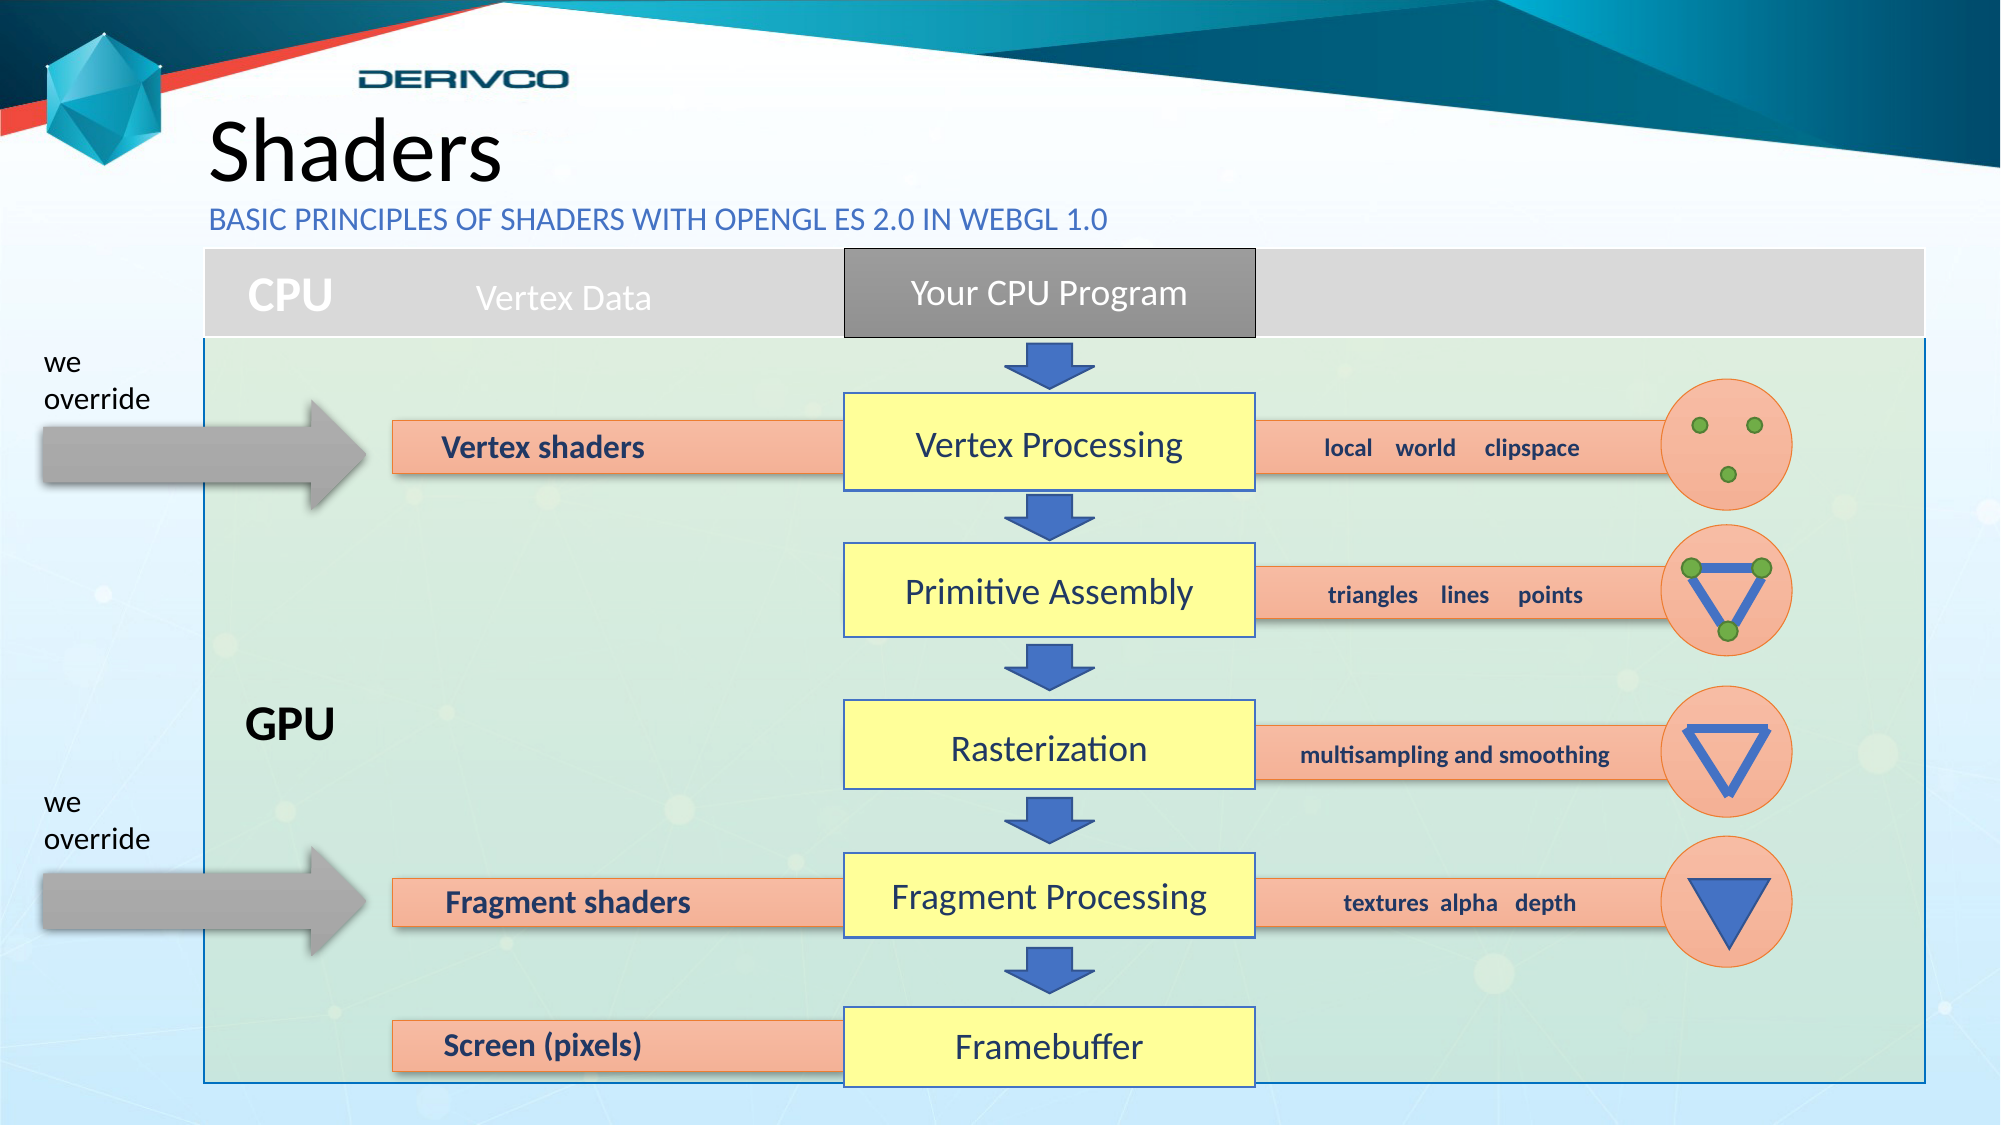

Shaders
BASIC PRINCIPLES OF SHADERS WITH OPENGL ES 2.0 IN WEBGL 1.0

CPU
Your CPU Program
Vertex Data

we
override

Vertex Processing
Vertex shaders

local    world     clipspace

Primitive Assembly

triangles    lines     points

GPU

Rasterization

multisampling and smoothing
we
override

Fragment Processing
Fragment shaders

textures  alpha   depth

Framebuffer
Screen (pixels)